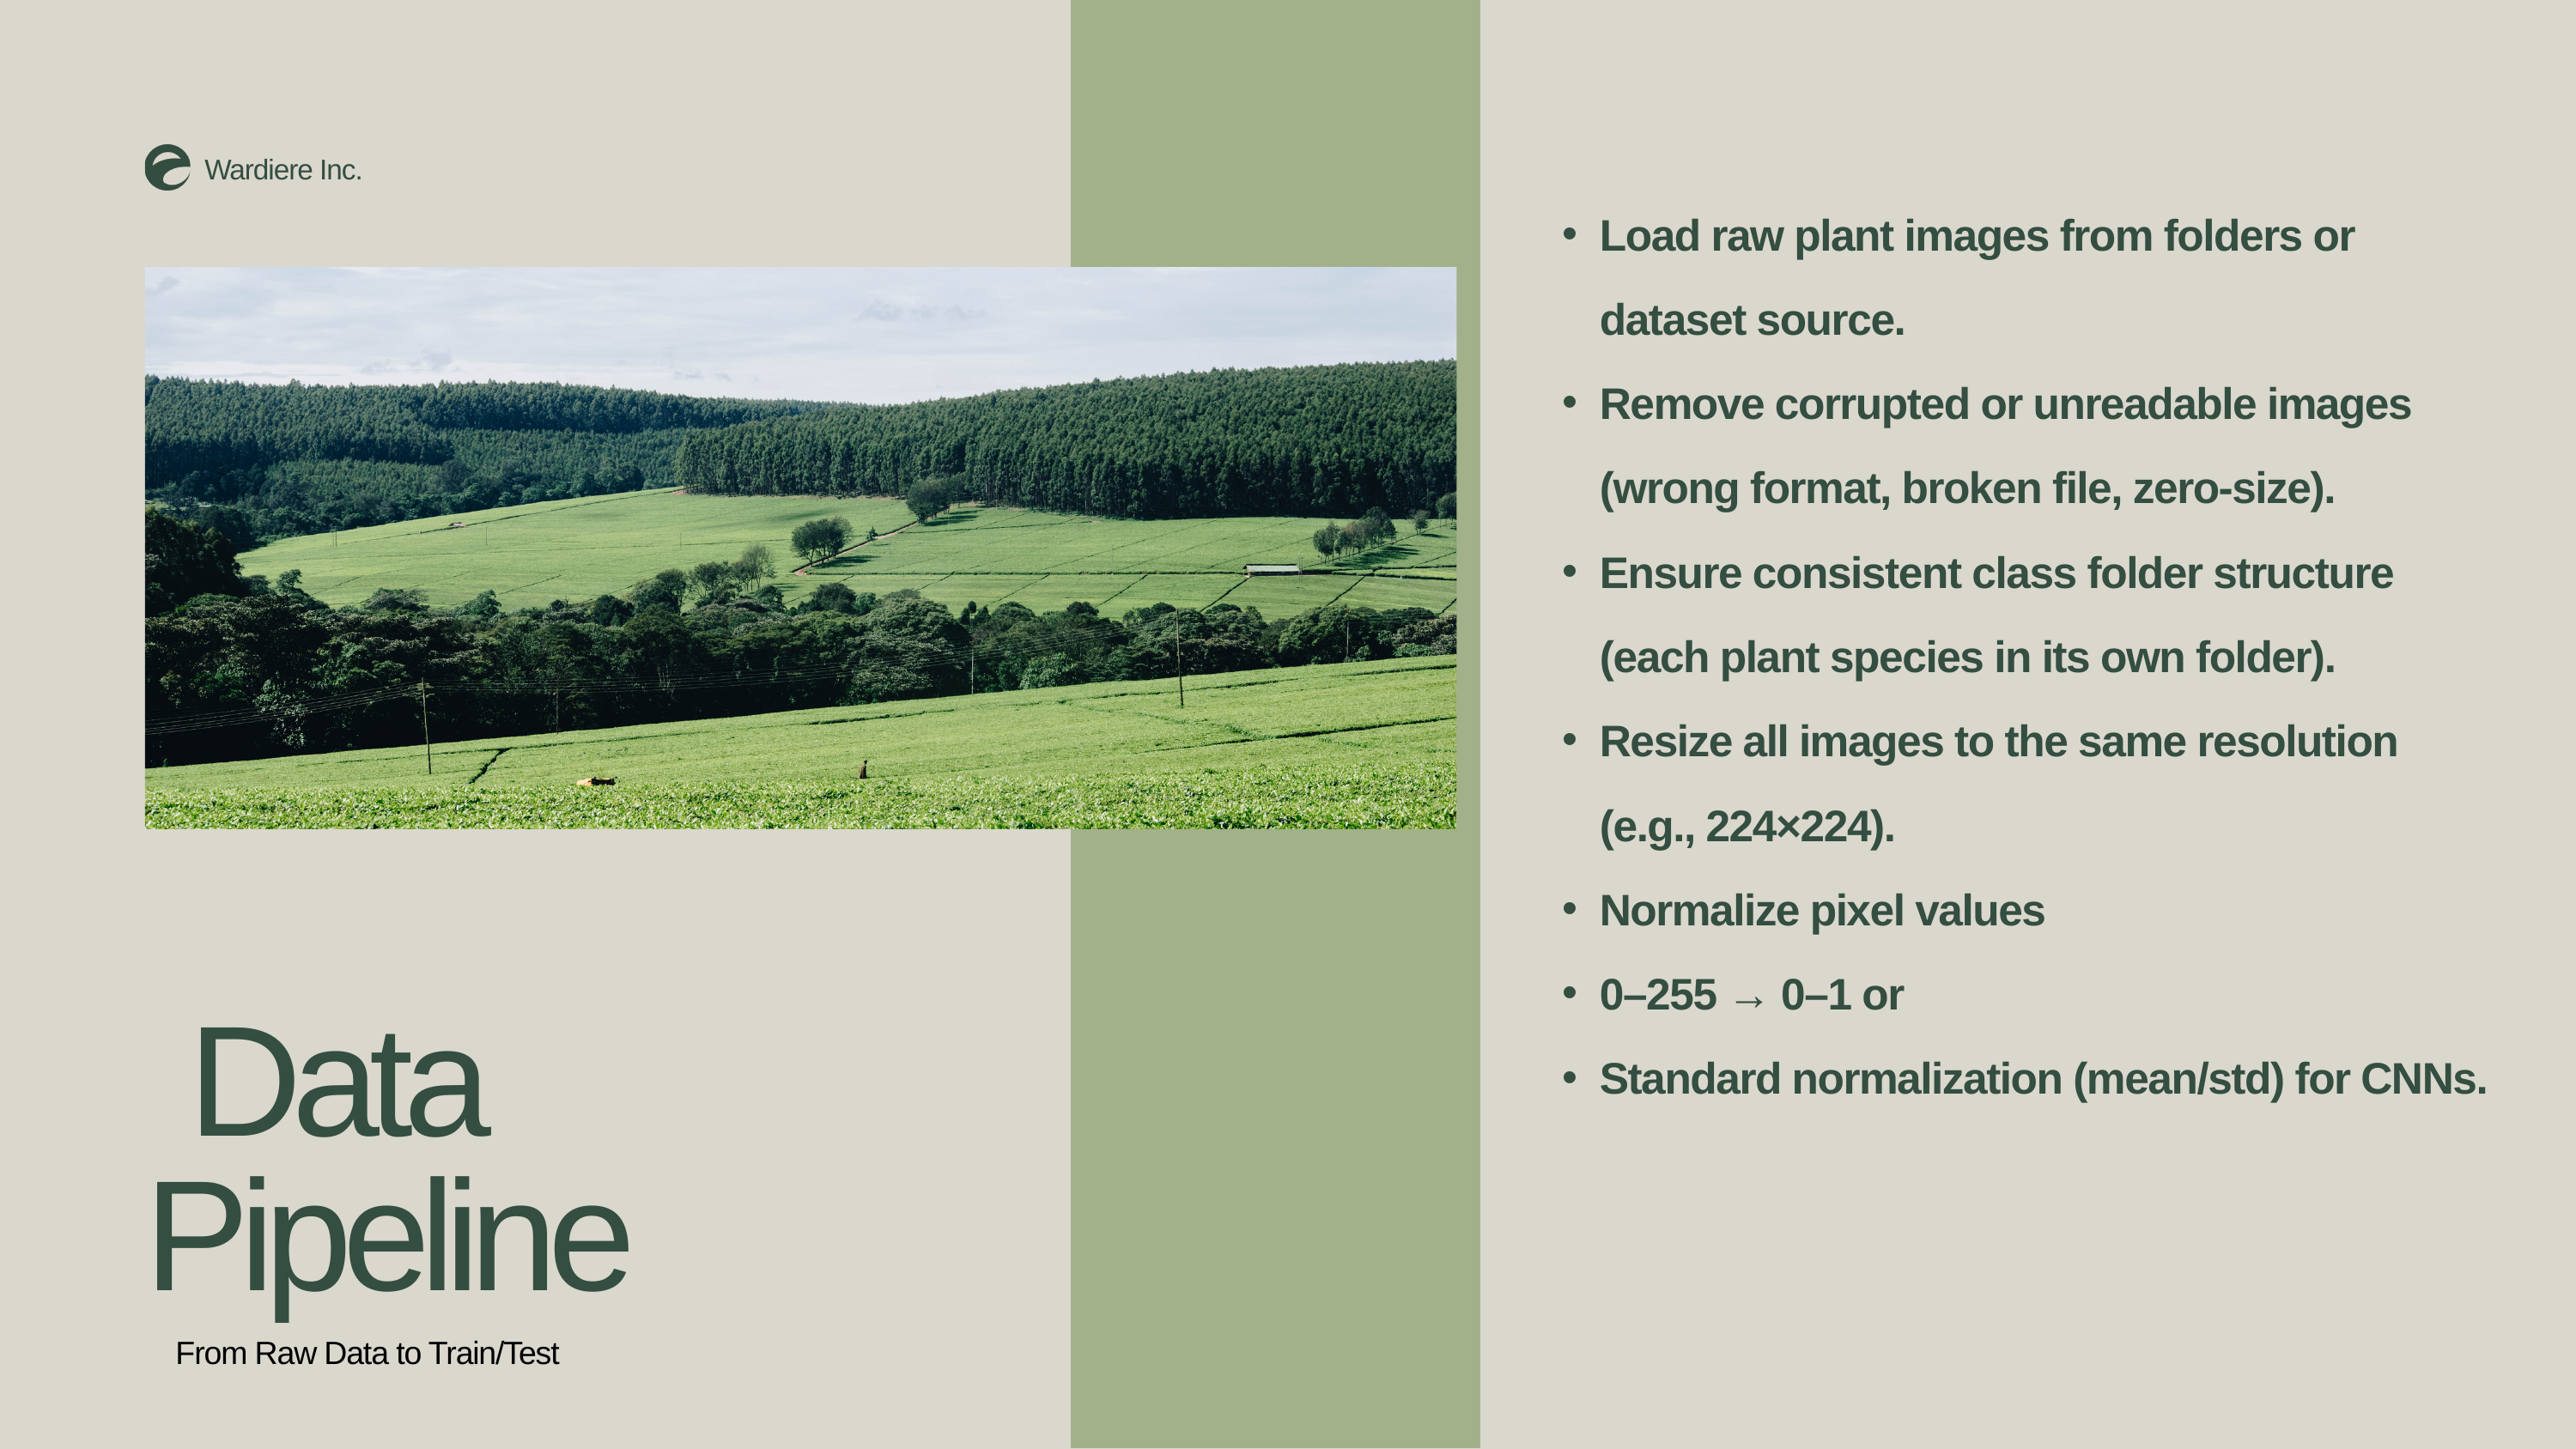

Wardiere Inc.
Load raw plant images from folders or dataset source.
Remove corrupted or unreadable images (wrong format, broken file, zero-size).
Ensure consistent class folder structure (each plant species in its own folder).
Resize all images to the same resolution (e.g., 224×224).
Normalize pixel values
0–255 → 0–1 or
Standard normalization (mean/std) for CNNs.

 Data Pipeline
From Raw Data to Train/Test